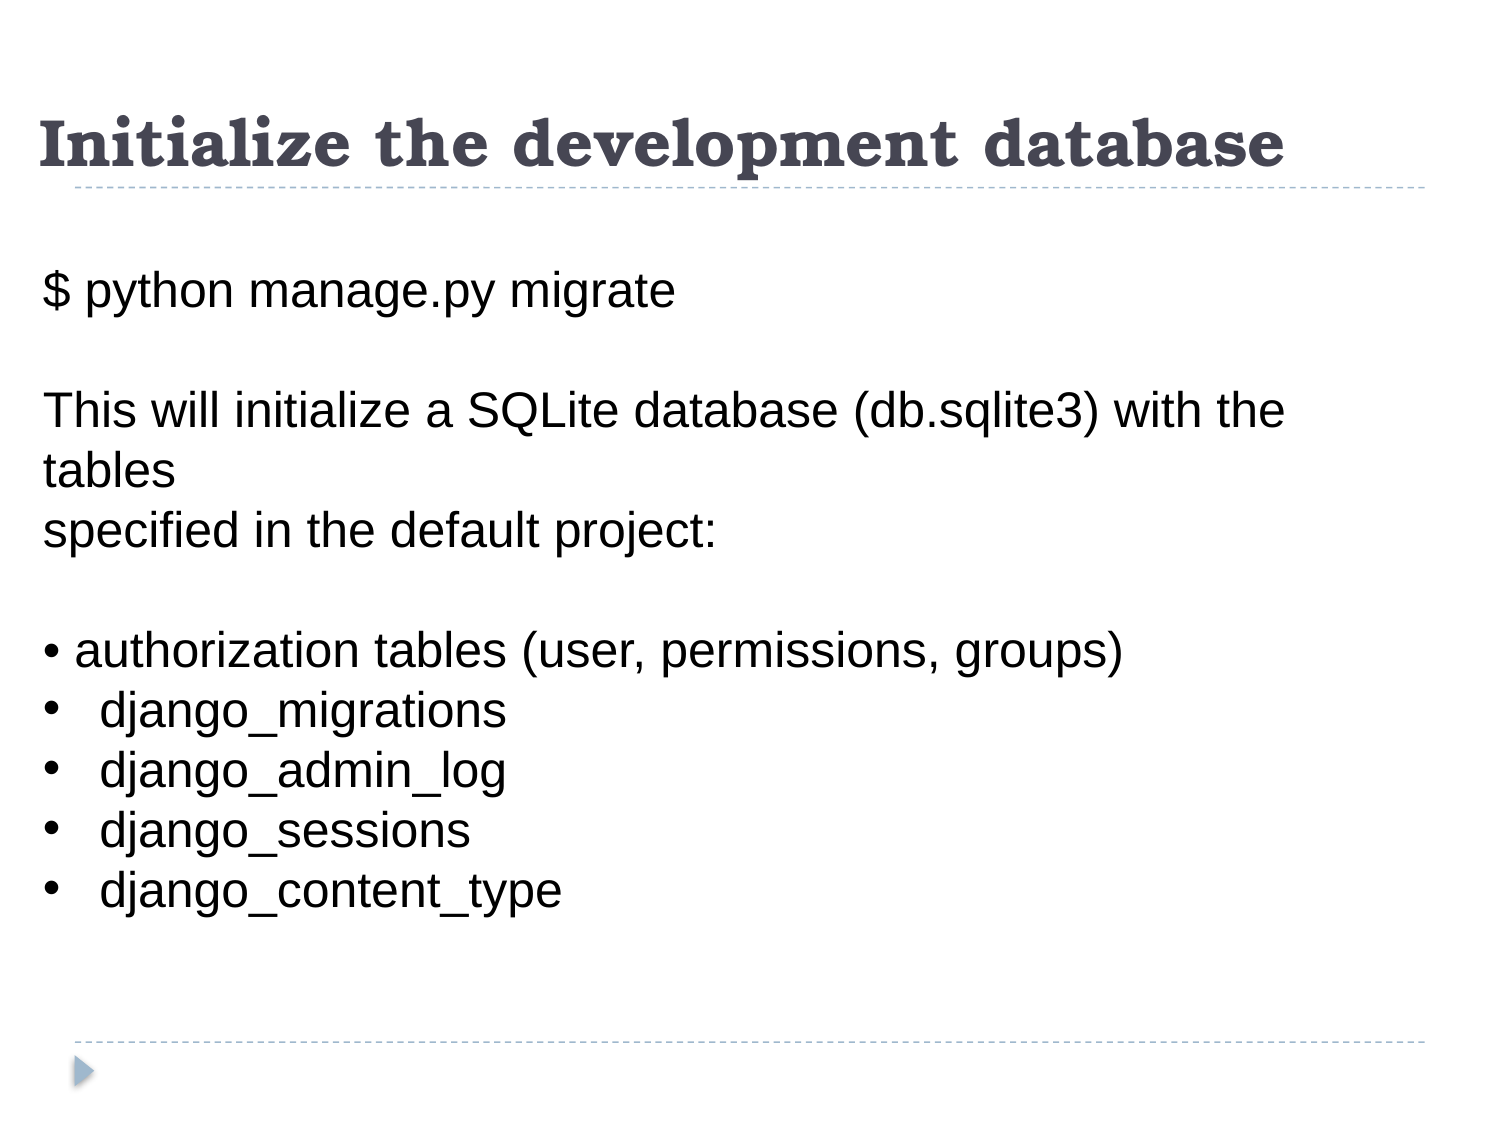

# Initialize the development database
$ python manage.py migrate

This will initialize a SQLite database (db.sqlite3) with the tables
specified in the default project:
• authorization tables (user, permissions, groups)
django_migrations
django_admin_log
django_sessions
django_content_type